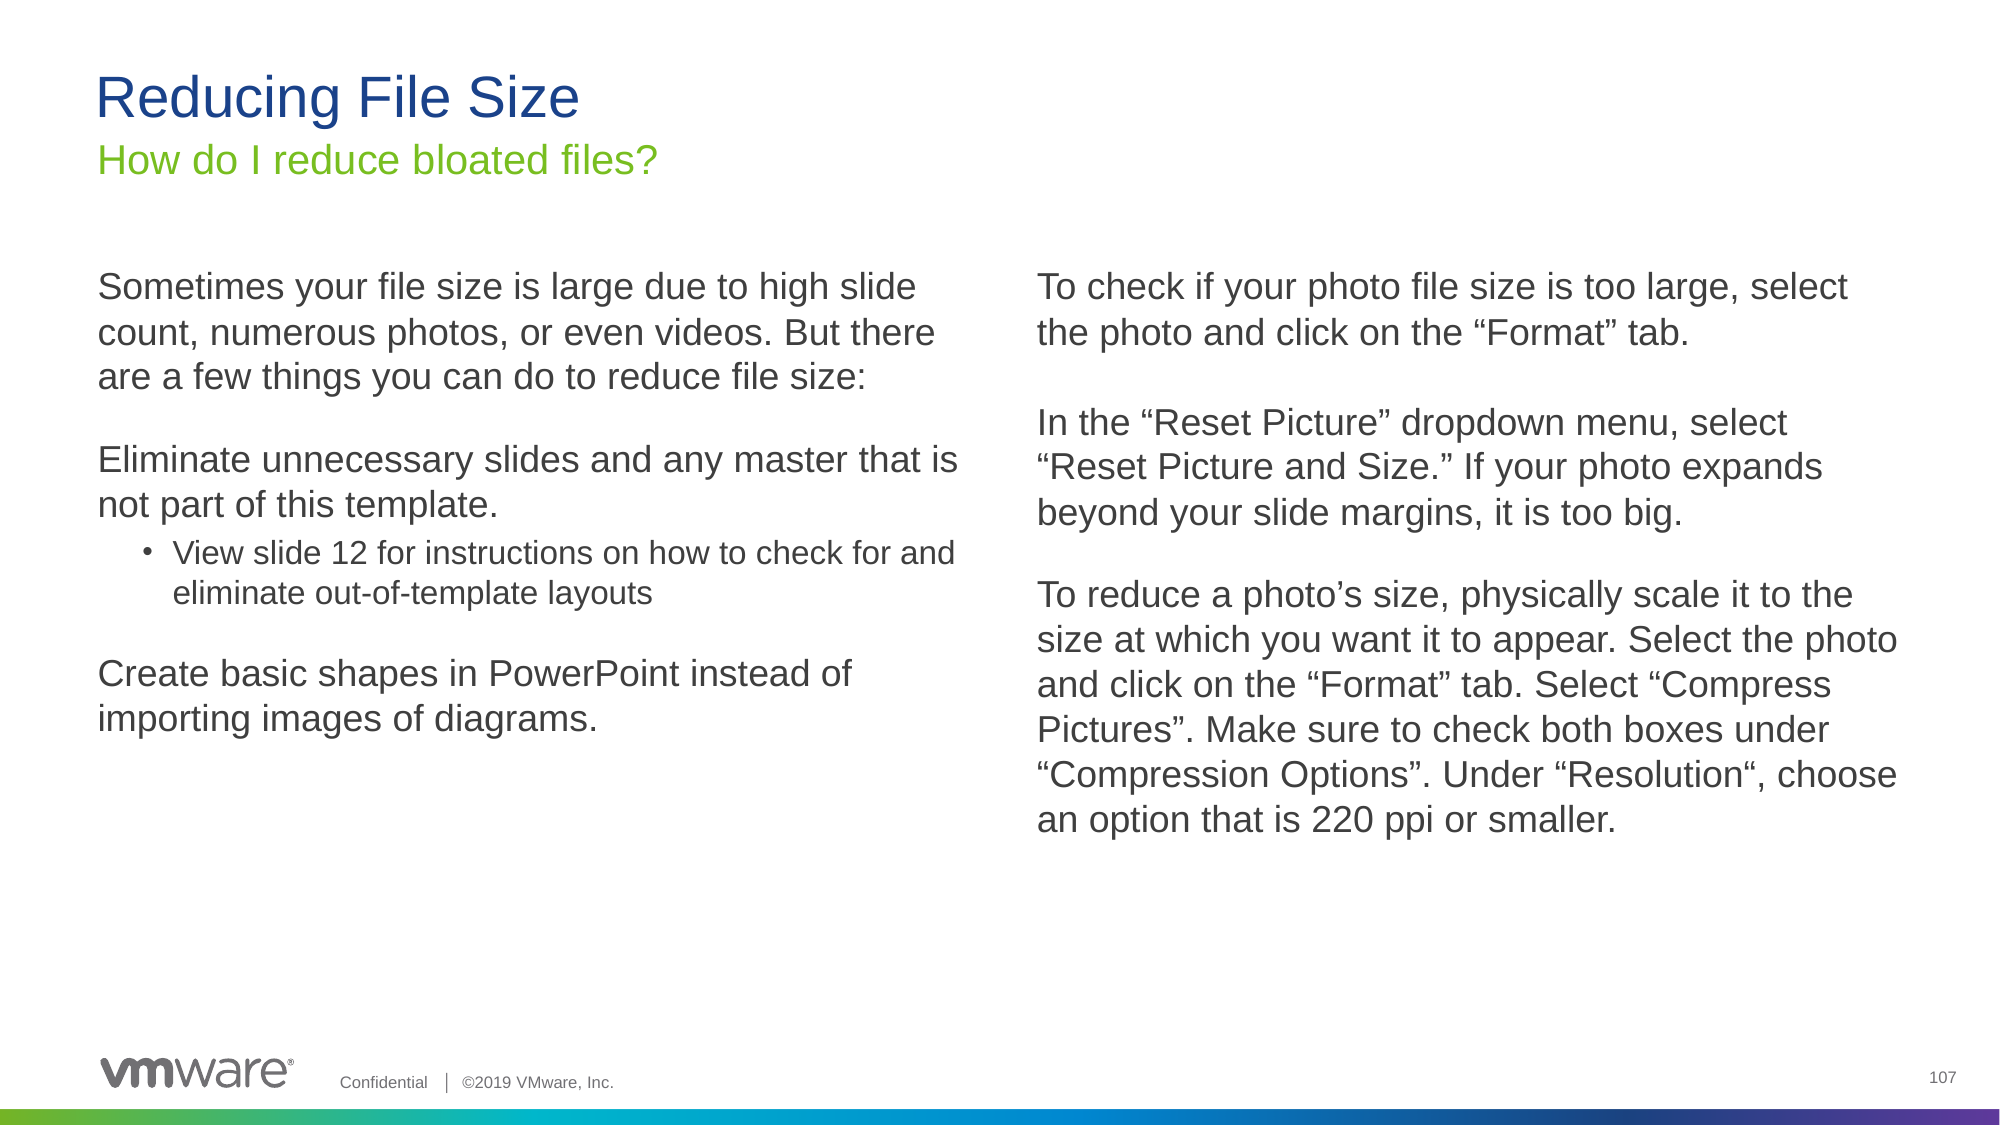

# Reducing File Size
How do I reduce bloated files?

Sometimes your file size is large due to high slide count, numerous photos, or even videos. But there are a few things you can do to reduce file size:
Eliminate unnecessary slides and any master that is not part of this template.
View slide 12 for instructions on how to check for and eliminate out-of-template layouts
Create basic shapes in PowerPoint instead of importing images of diagrams.

To check if your photo file size is too large, select the photo and click on the “Format” tab.
In the “Reset Picture” dropdown menu, select “Reset Picture and Size.” If your photo expands beyond your slide margins, it is too big.
To reduce a photo’s size, physically scale it to the size at which you want it to appear. Select the photo and click on the “Format” tab. Select “Compress Pictures”. Make sure to check both boxes under “Compression Options”. Under “Resolution“, choose an option that is 220 ppi or smaller.